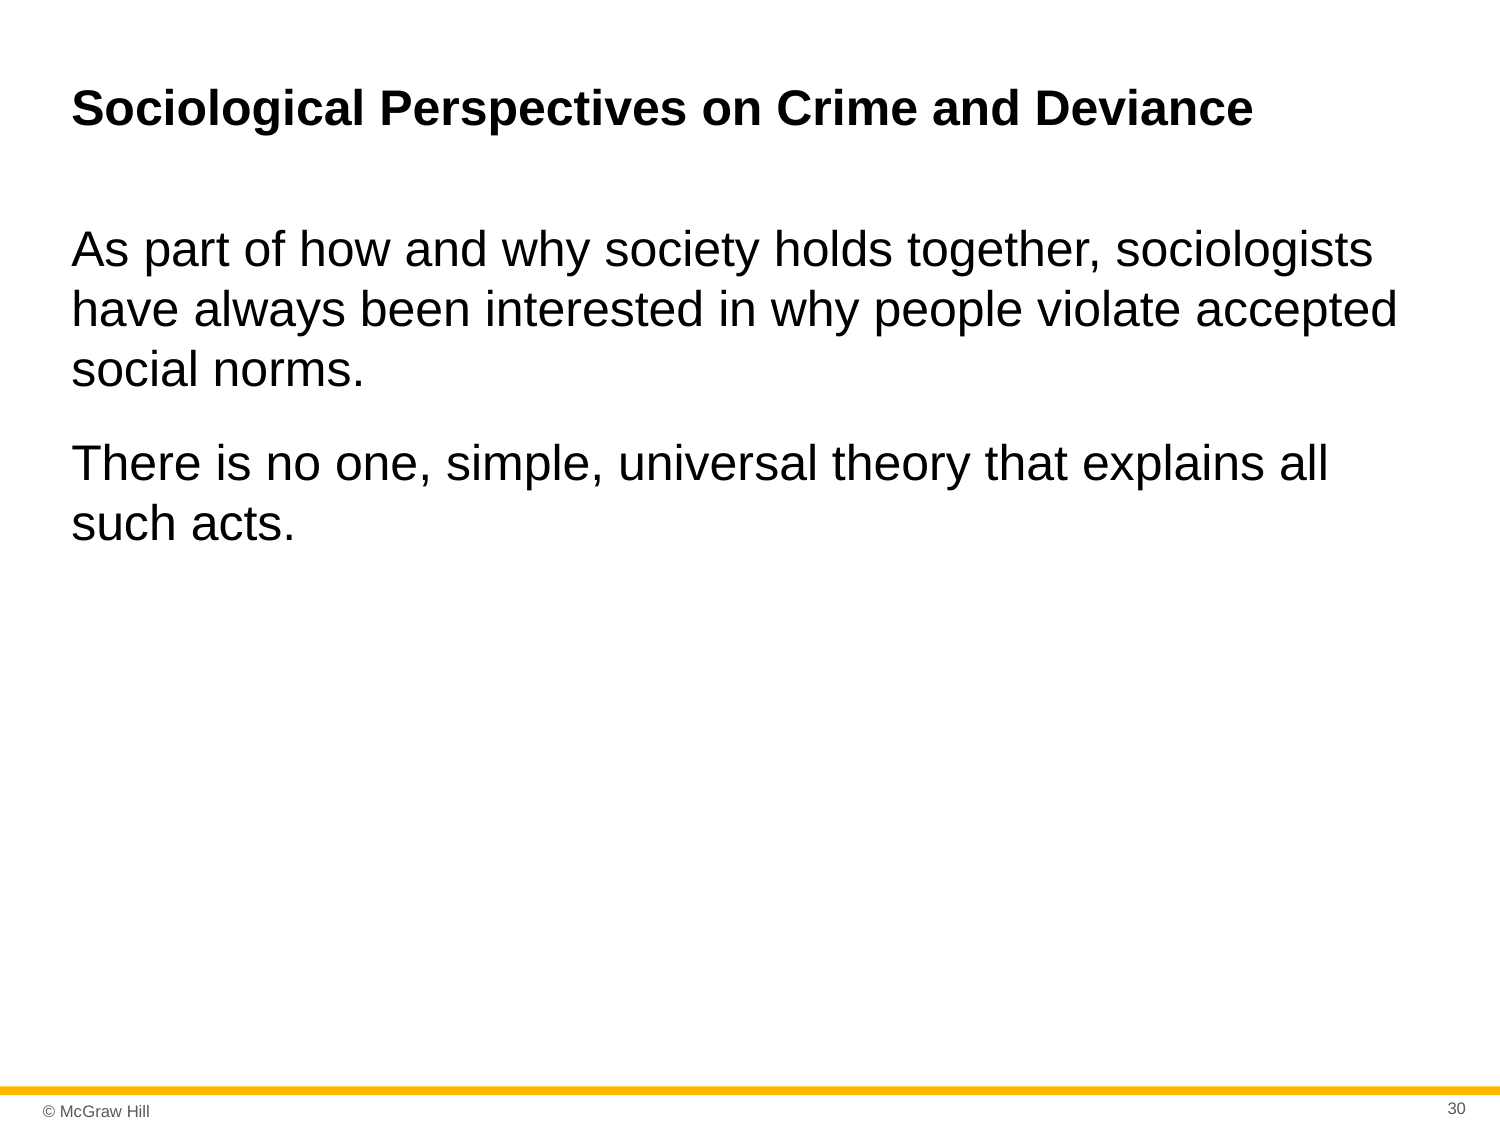

# Sociological Perspectives on Crime and Deviance
As part of how and why society holds together, sociologists have always been interested in why people violate accepted social norms.
There is no one, simple, universal theory that explains all such acts.